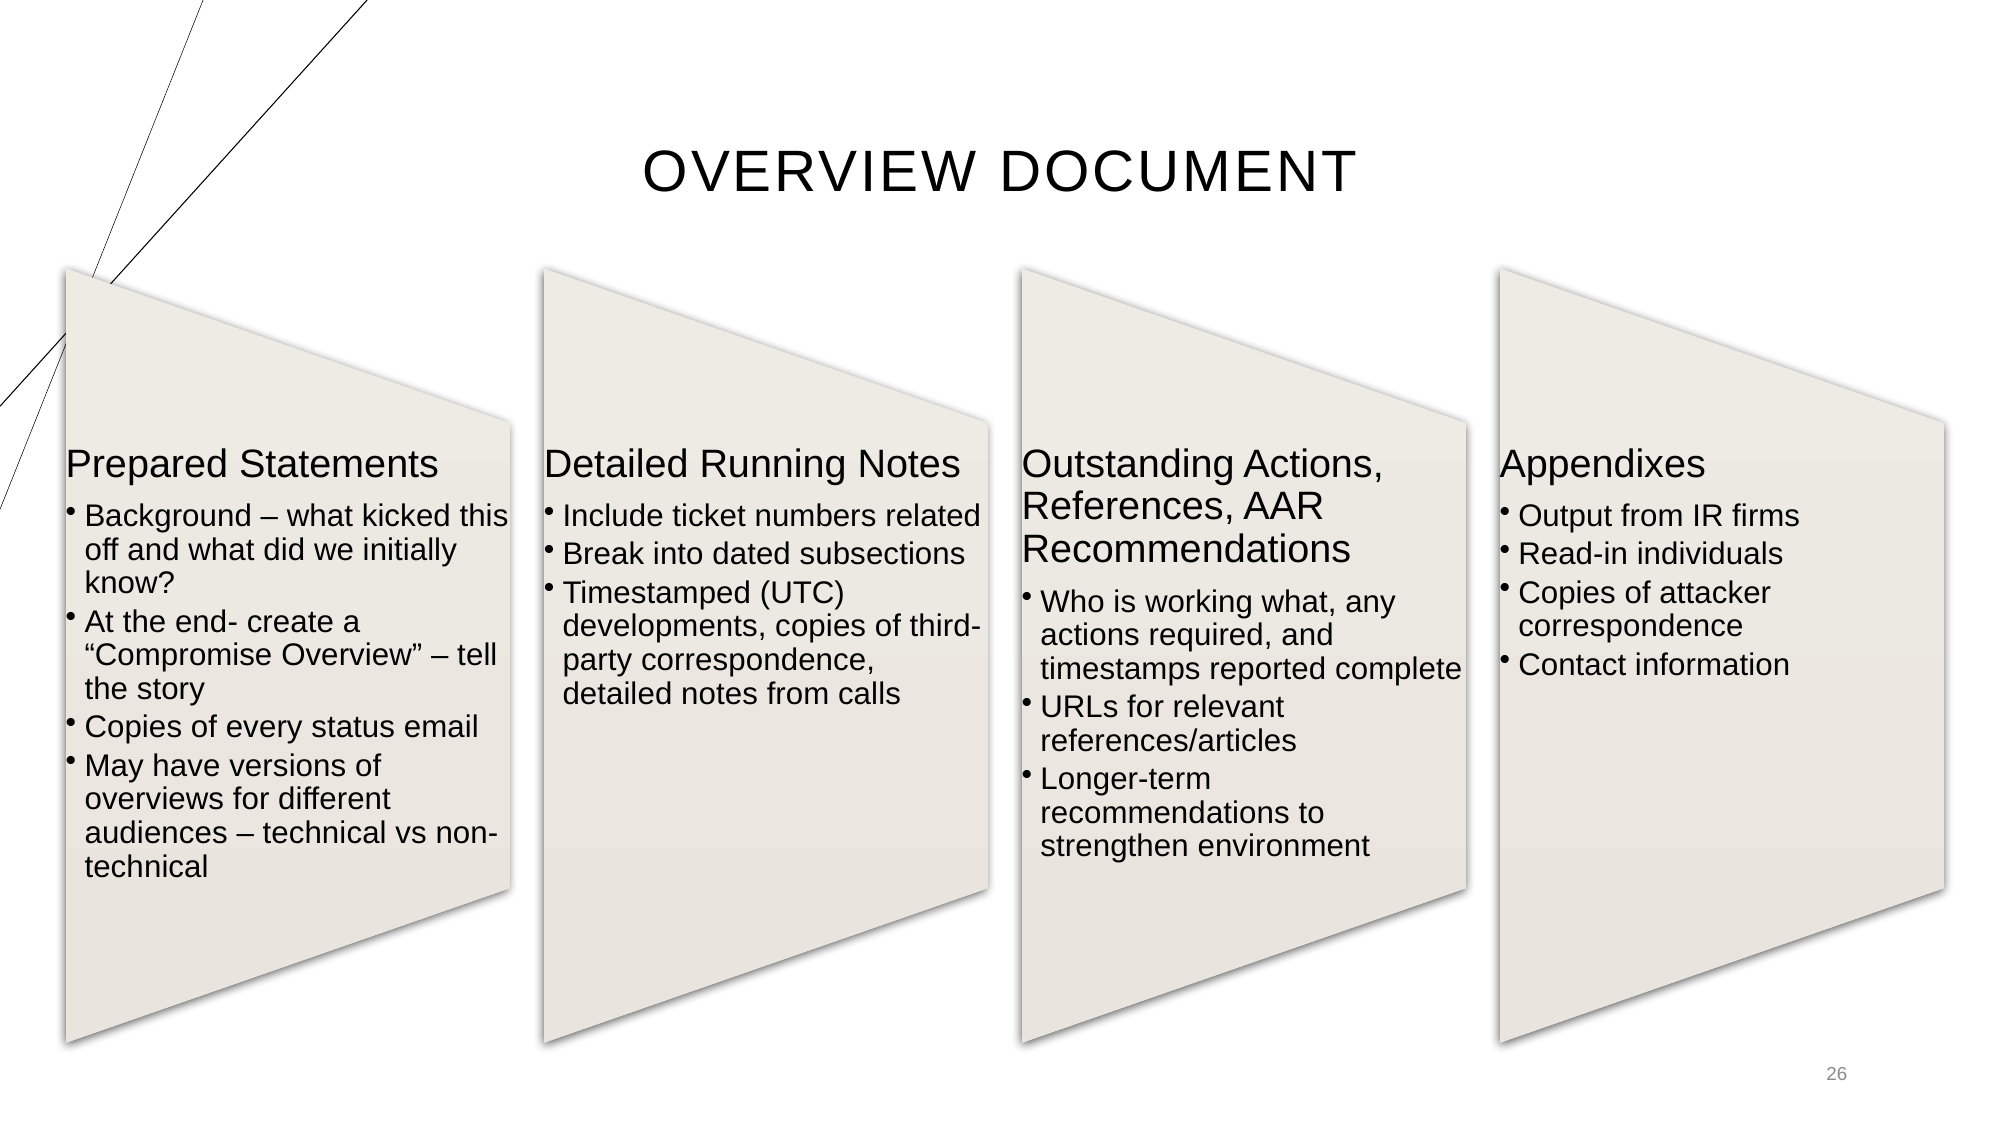

# Overview Document
Prepared Statements
Background – what kicked this off and what did we initially know?
At the end- create a “Compromise Overview” – tell the story
Copies of every status email
May have versions of overviews for different audiences – technical vs non-technical
Detailed Running Notes
Include ticket numbers related
Break into dated subsections
Timestamped (UTC) developments, copies of third-party correspondence, detailed notes from calls
Outstanding Actions, References, AAR Recommendations
Who is working what, any actions required, and timestamps reported complete
URLs for relevant references/articles
Longer-term recommendations to strengthen environment
Appendixes
Output from IR firms
Read-in individuals
Copies of attacker correspondence
Contact information
26